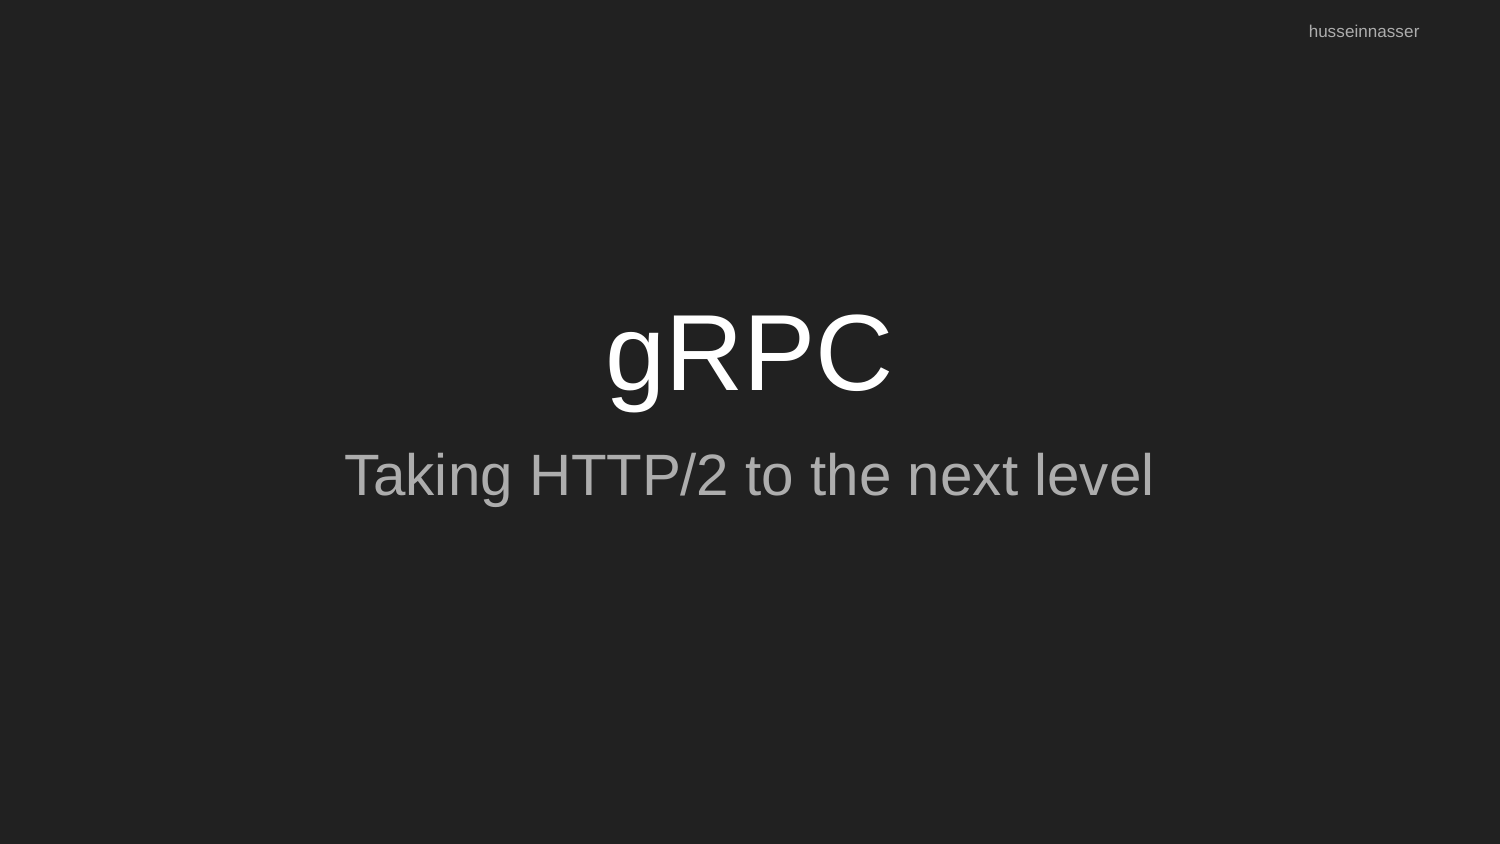

husseinnasser
# gRPC
Taking HTTP/2 to the next level